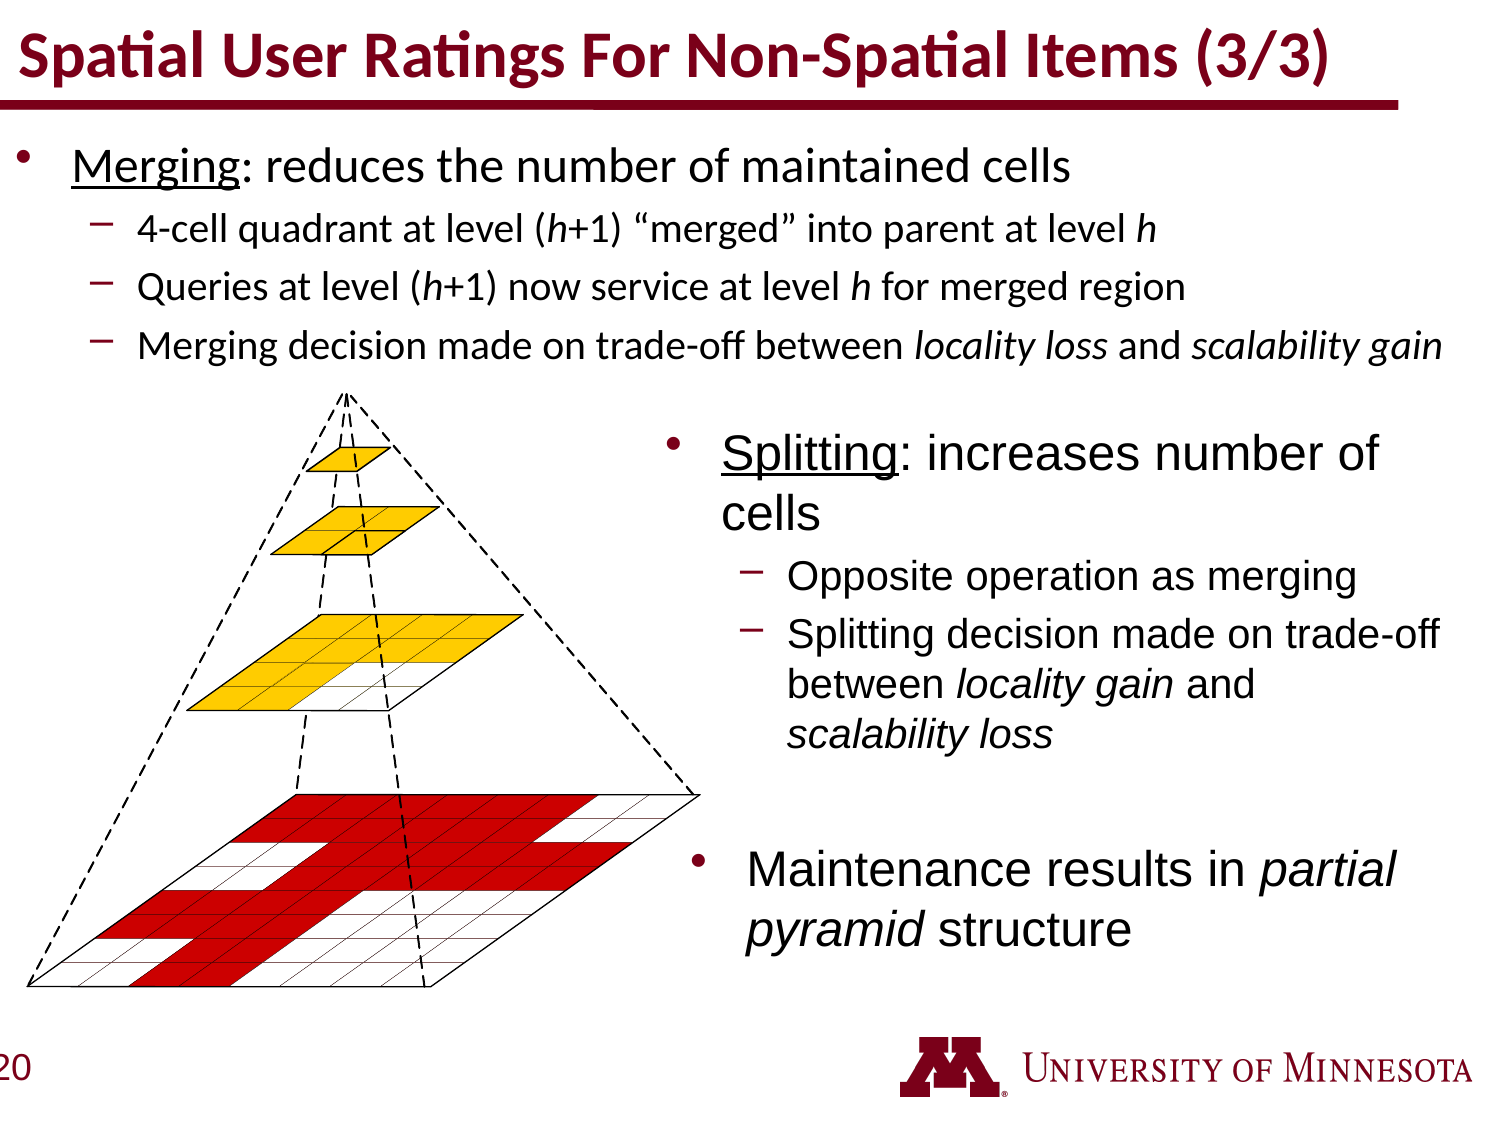

Spatial User Ratings For Non-Spatial Items (3/3)
Merging: reduces the number of maintained cells
4-cell quadrant at level (h+1) “merged” into parent at level h
Queries at level (h+1) now service at level h for merged region
Merging decision made on trade-off between locality loss and scalability gain

Splitting: increases number of cells
Opposite operation as merging
Splitting decision made on trade-off
between locality gain and scalability loss
Maintenance results in partial
pyramid structure